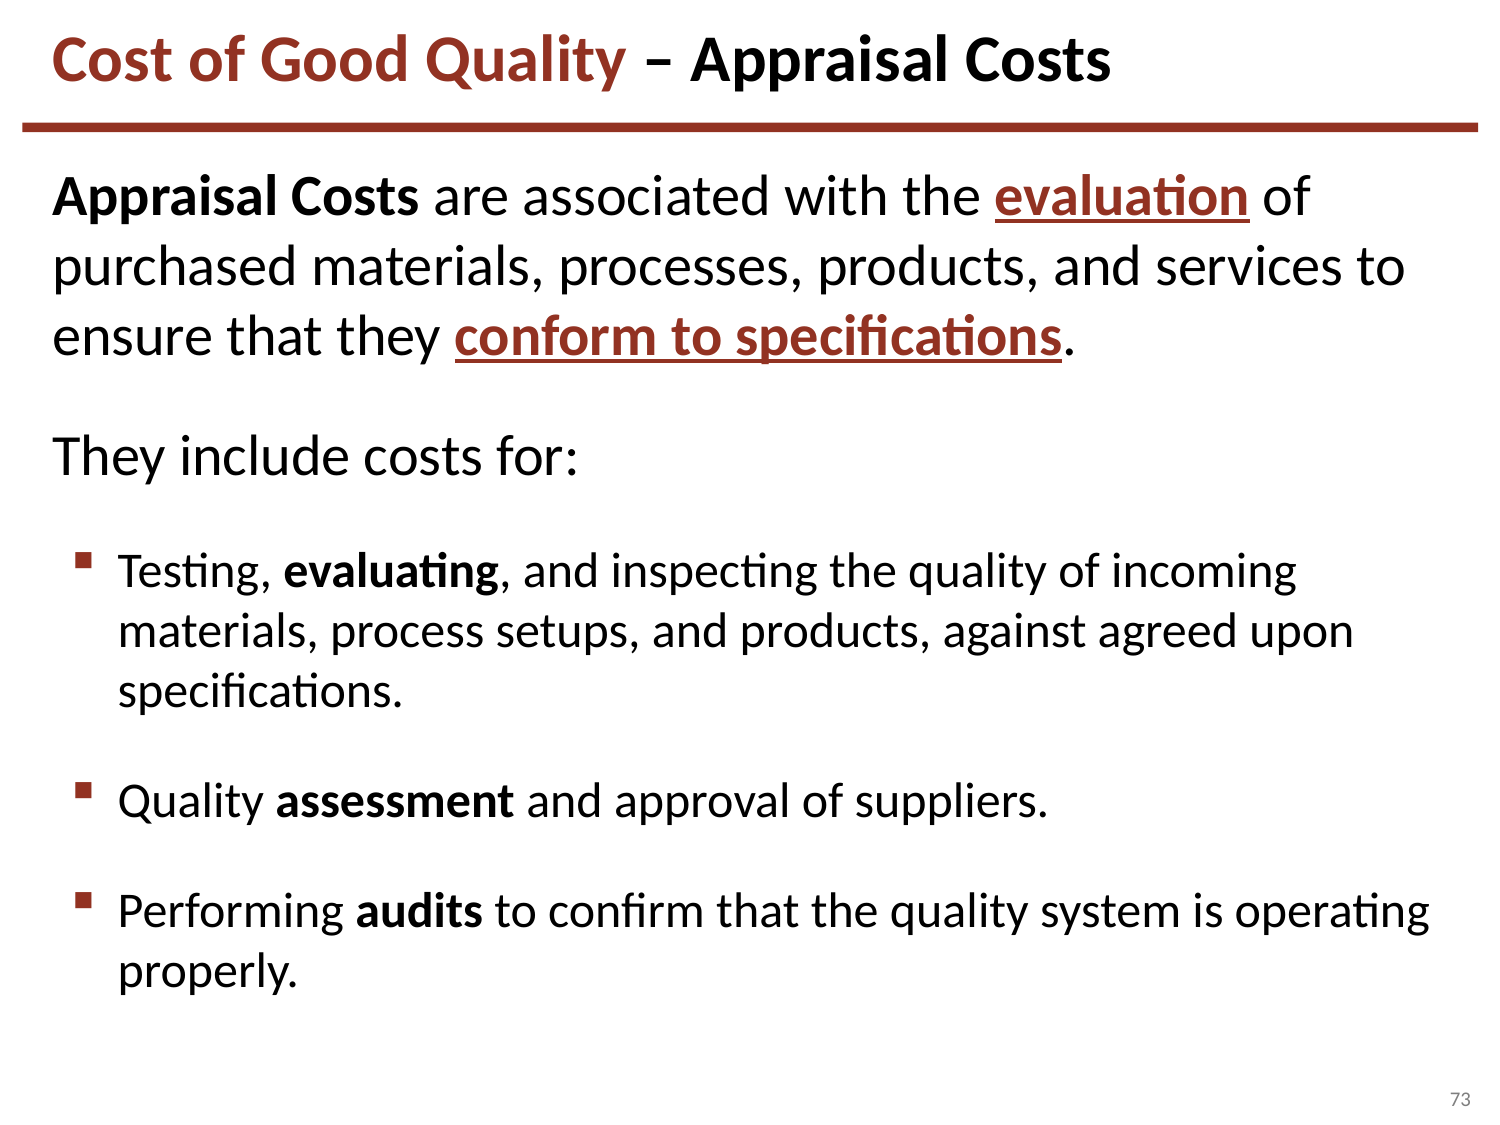

# Cost of Good Quality – Appraisal Costs
Appraisal Costs are associated with the evaluation of purchased materials, processes, products, and services to ensure that they conform to specifications.
They include costs for:
Testing, evaluating, and inspecting the quality of incoming materials, process setups, and products, against agreed upon specifications.
Quality assessment and approval of suppliers.
Performing audits to confirm that the quality system is operating properly.